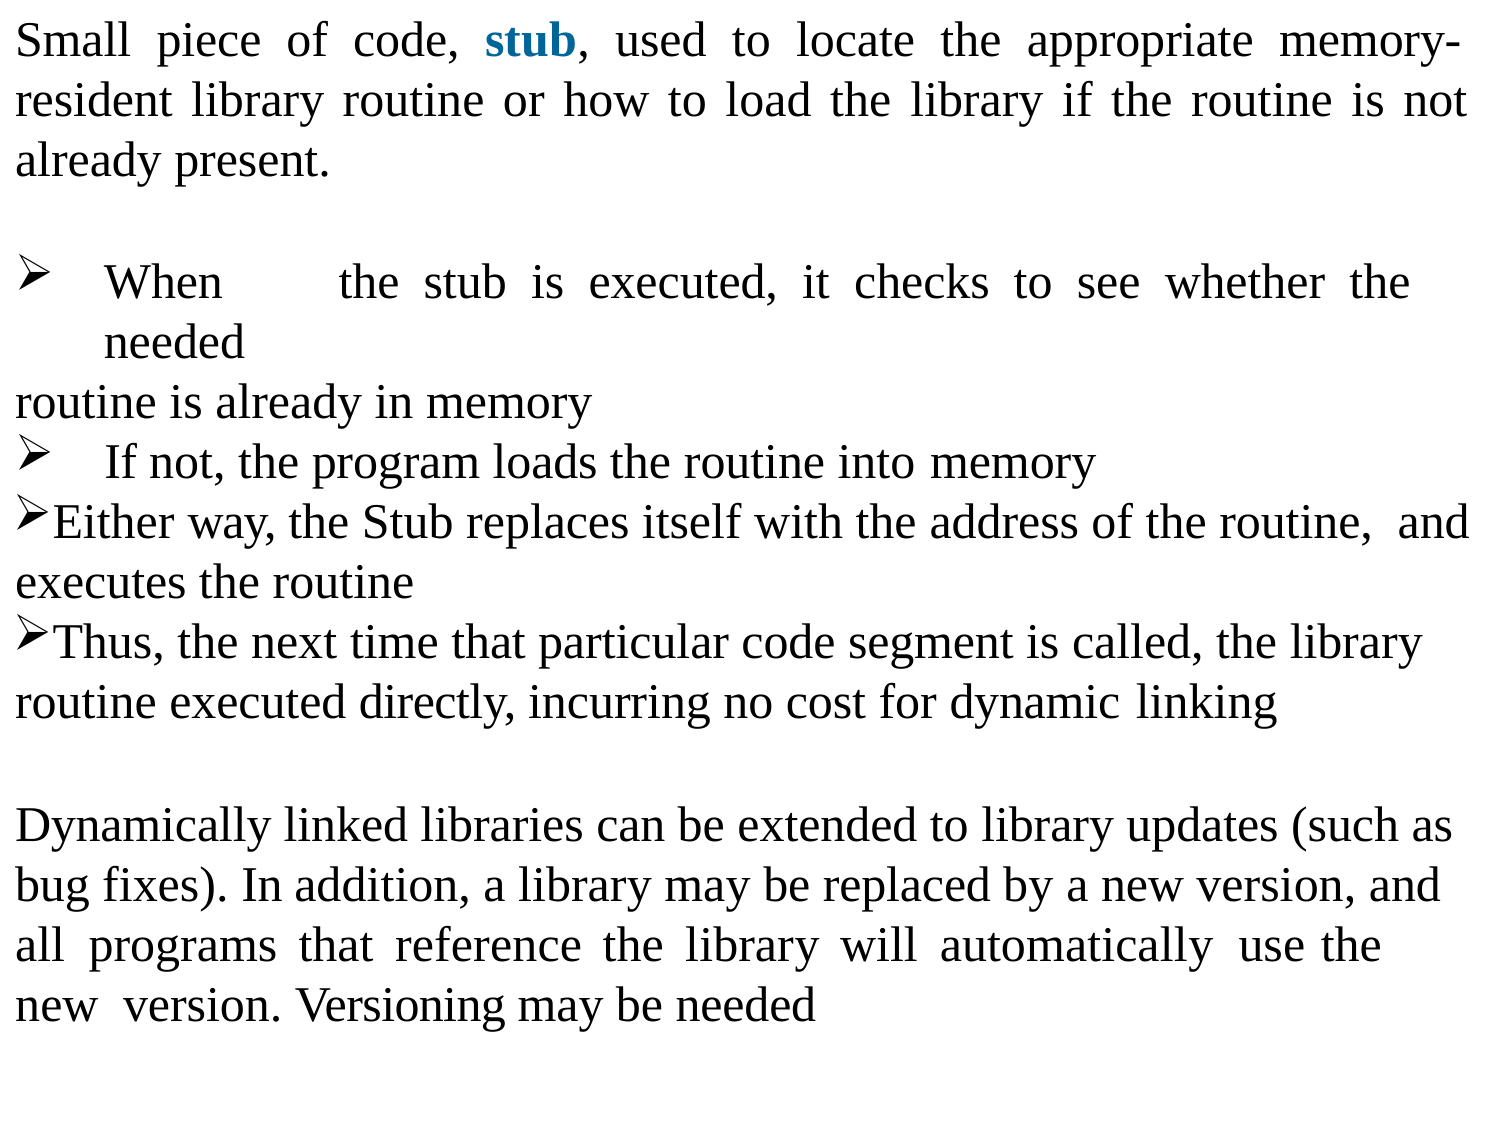

Small piece of code, stub, used to locate the appropriate memory-  resident library routine or how to load the library if the routine is not  already present.

When	the	stub	is	executed,	it	checks	to	see	whether	the	needed
routine is already in memory
If not, the program loads the routine into memory
Either way, the Stub replaces itself with the address of the routine,  and executes the routine
Thus, the next time that particular code segment is called, the library  routine executed directly, incurring no cost for dynamic linking

Dynamically linked libraries can be extended to library updates (such as  bug fixes). In addition, a library may be replaced by a new version, and  all	programs	that	reference	the	library	will	automatically  use	the	new  version. Versioning may be needed